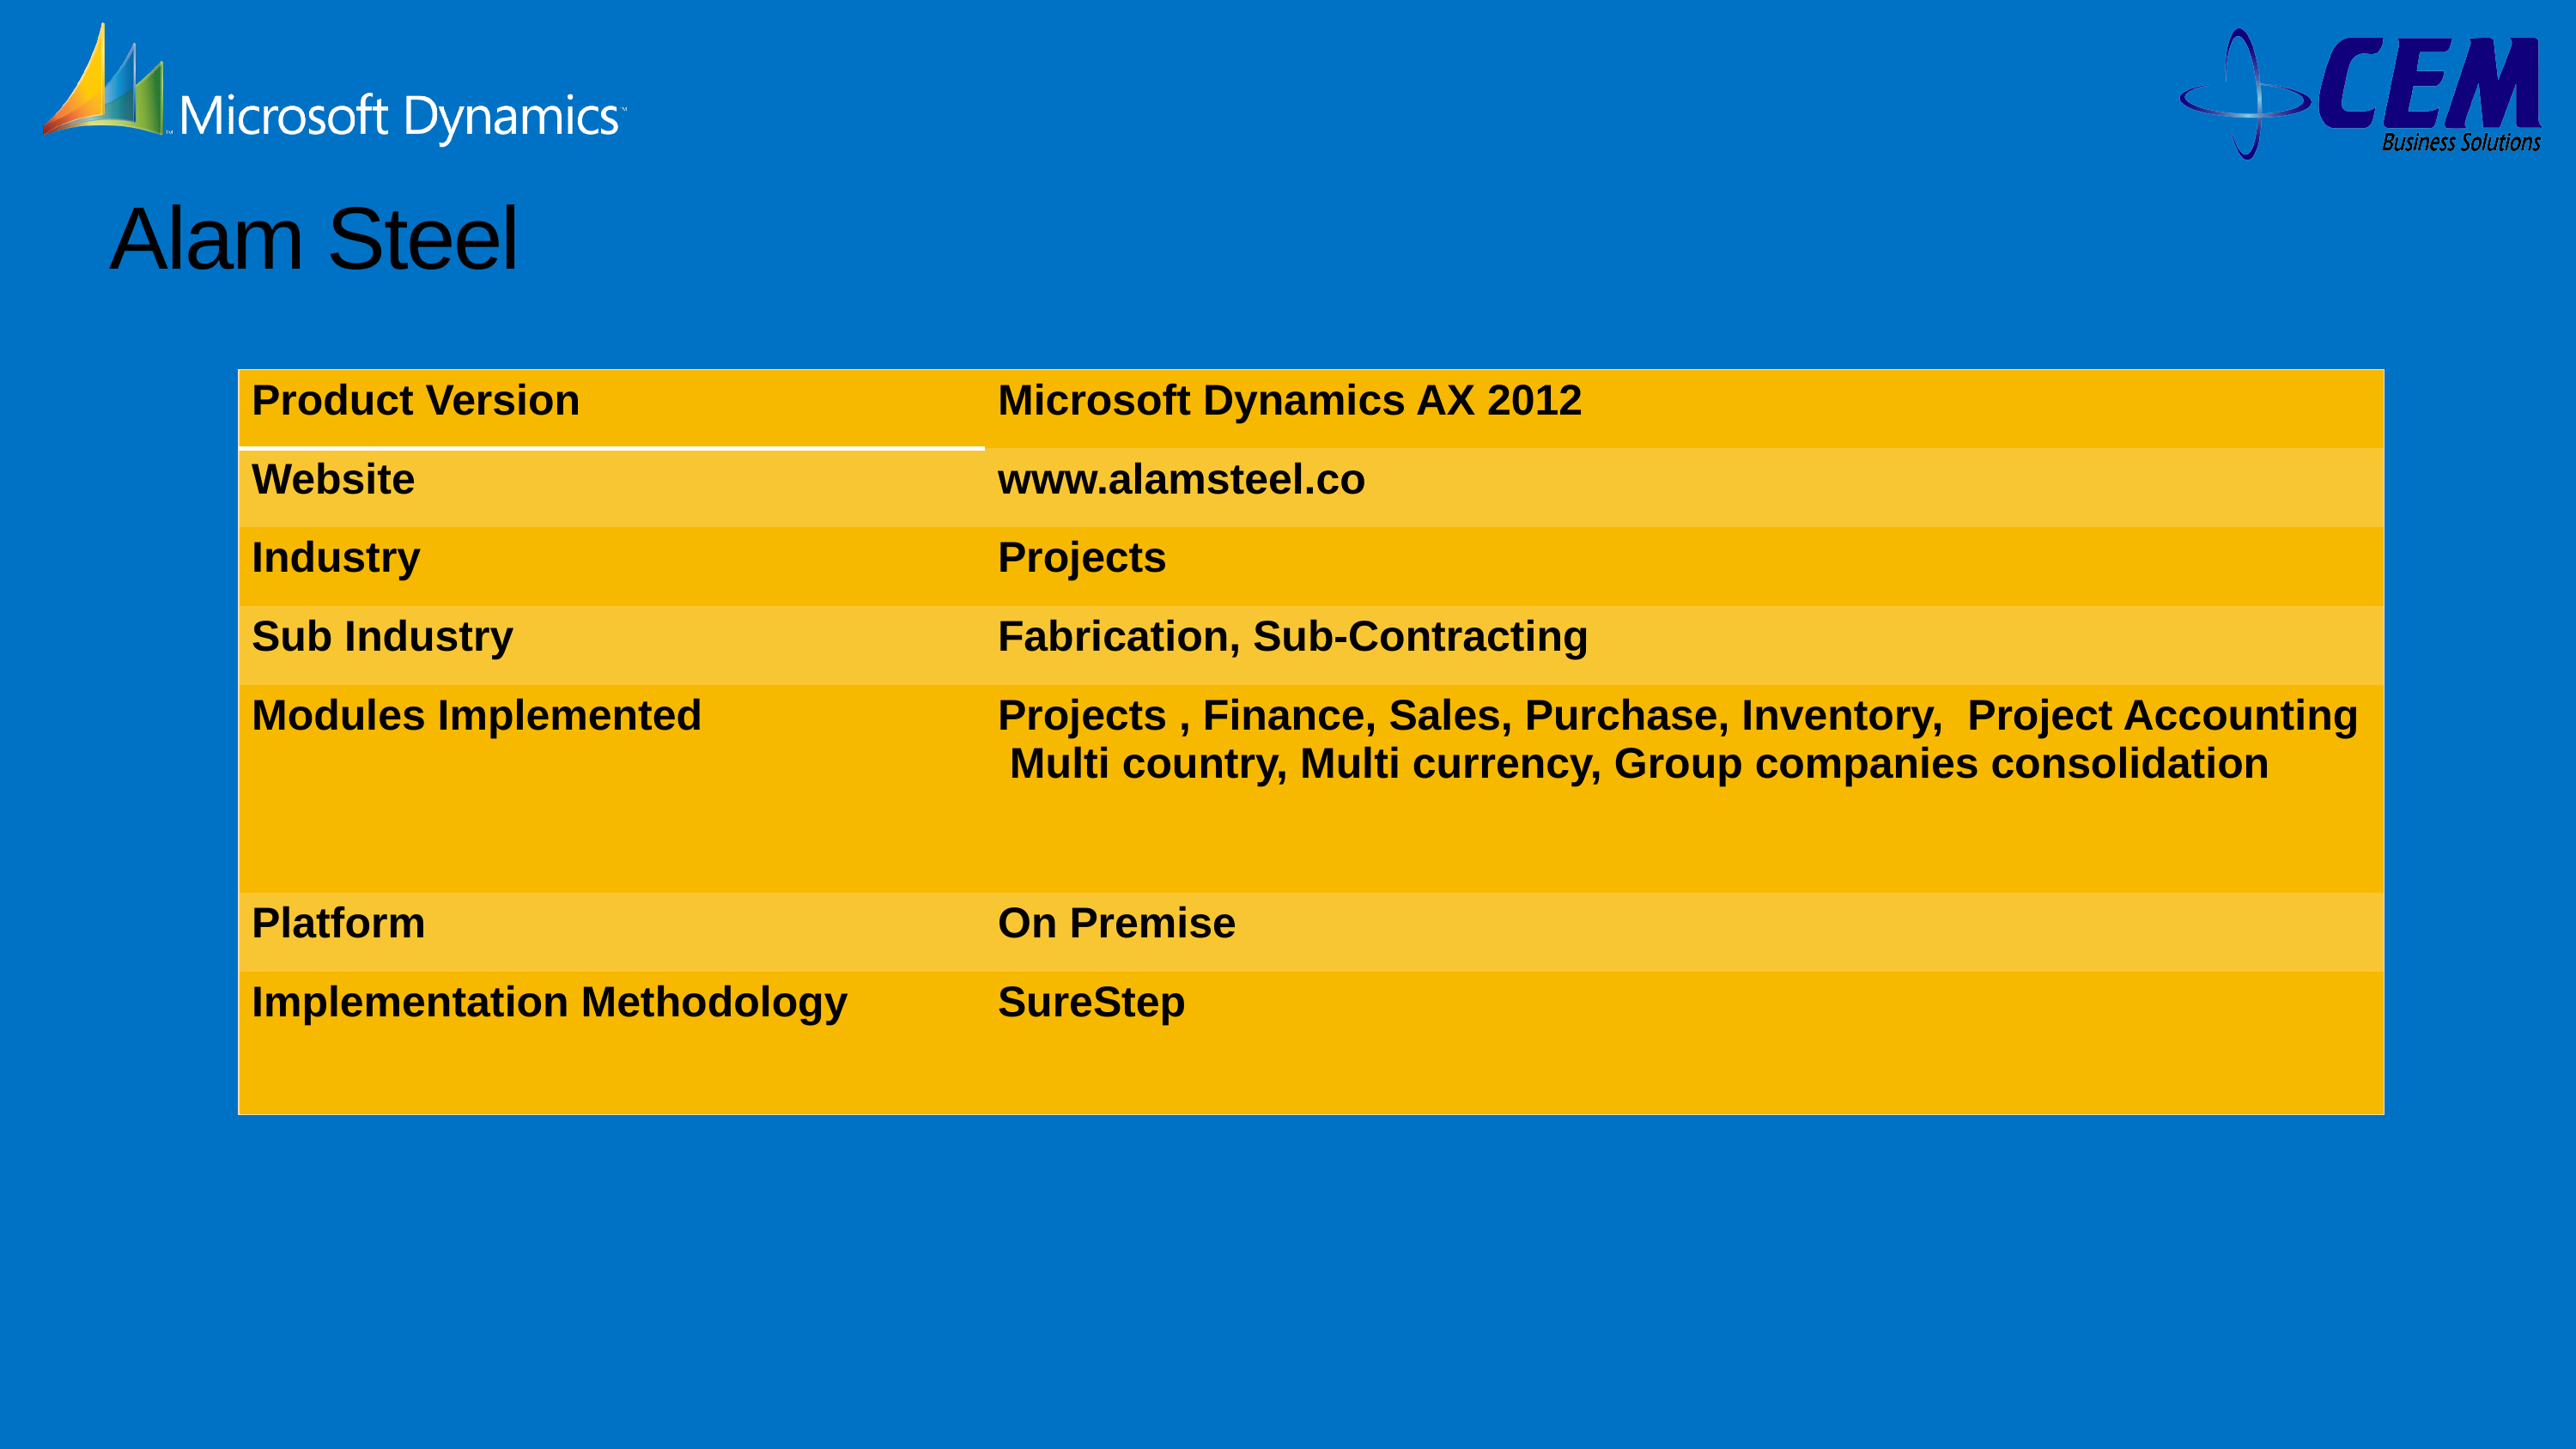

# Alam Steel
| Product Version | Microsoft Dynamics AX 2012 |
| --- | --- |
| Website | www.alamsteel.co |
| Industry | Projects |
| Sub Industry | Fabrication, Sub-Contracting |
| Modules Implemented | Projects , Finance, Sales, Purchase, Inventory, Project Accounting Multi country, Multi currency, Group companies consolidation |
| Platform | On Premise |
| Implementation Methodology | SureStep |